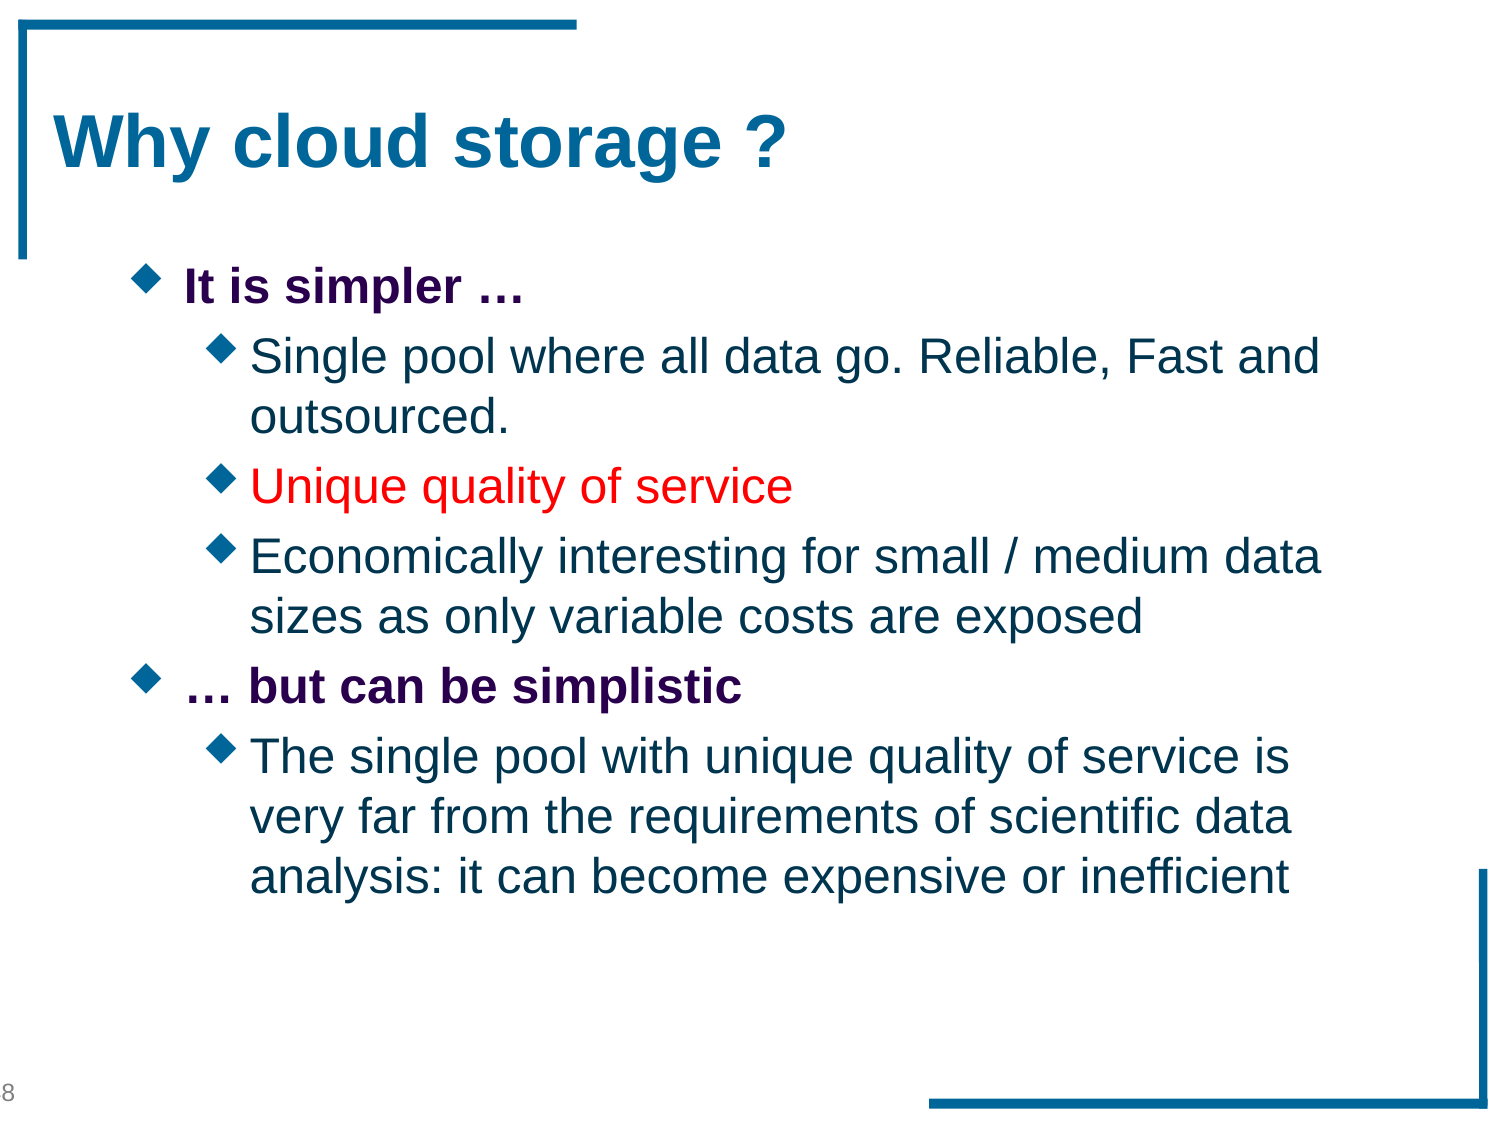

# Why cloud storage ?
It is simpler …
Single pool where all data go. Reliable, Fast and outsourced.
Unique quality of service
Economically interesting for small / medium data sizes as only variable costs are exposed
… but can be simplistic
The single pool with unique quality of service is very far from the requirements of scientific data analysis: it can become expensive or inefficient